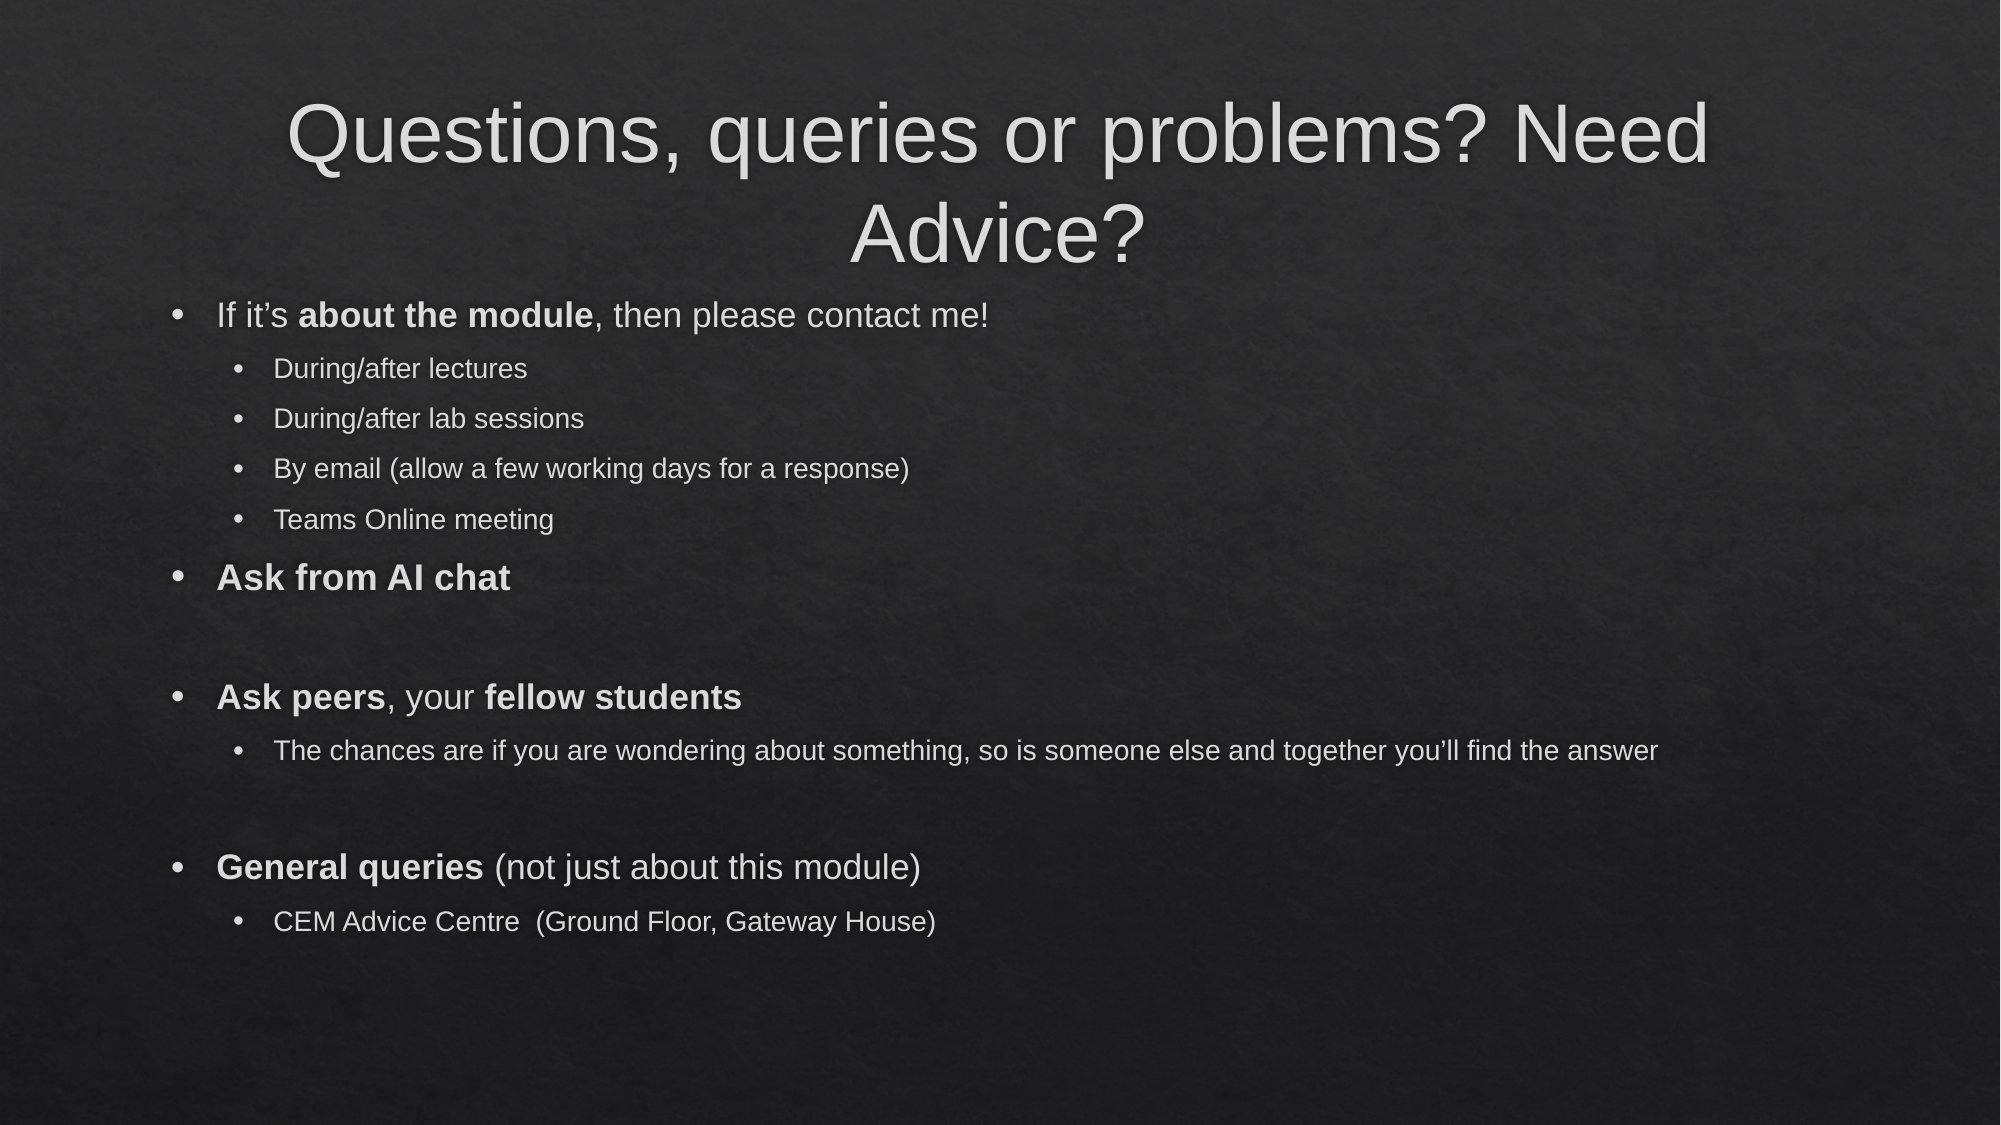

# Questions, queries or problems? Need Advice?
If it’s about the module, then please contact me!
During/after lectures
During/after lab sessions
By email (allow a few working days for a response)
Teams Online meeting
Ask from AI chat

Ask peers, your fellow students
The chances are if you are wondering about something, so is someone else and together you’ll find the answer

General queries (not just about this module)
CEM Advice Centre  (Ground Floor, Gateway House)